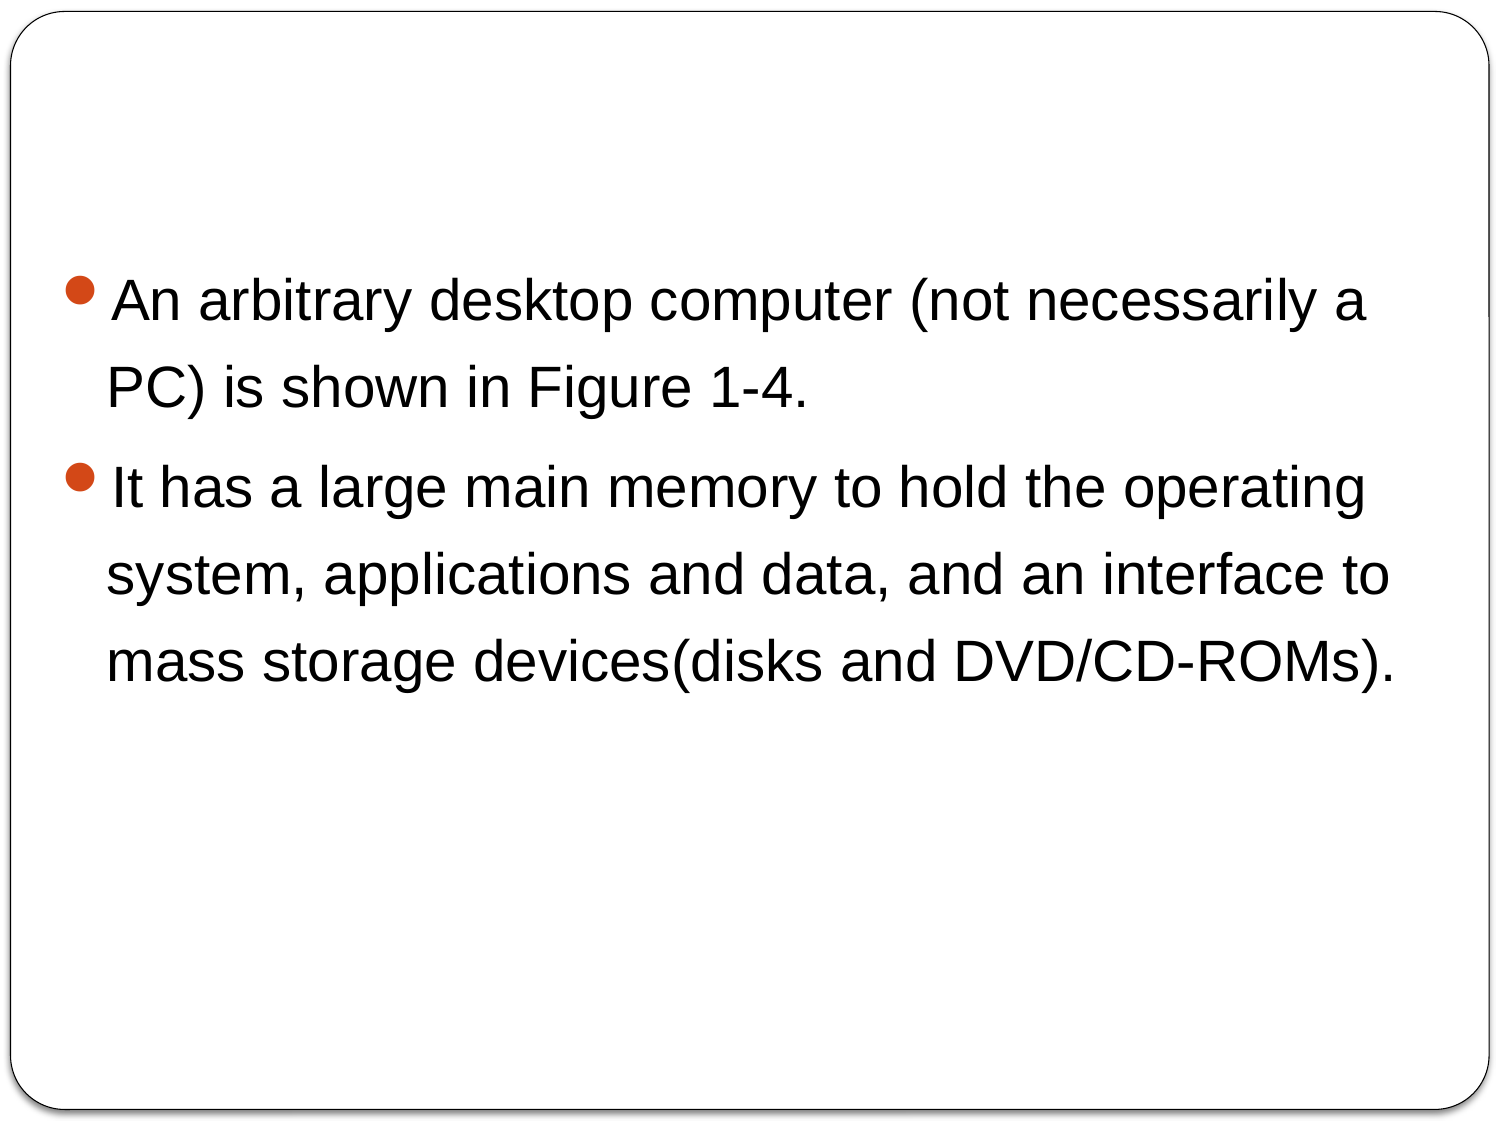

An arbitrary desktop computer (not necessarily a PC) is shown in Figure 1-4.
It has a large main memory to hold the operating system, applications and data, and an interface to mass storage devices(disks and DVD/CD-ROMs).